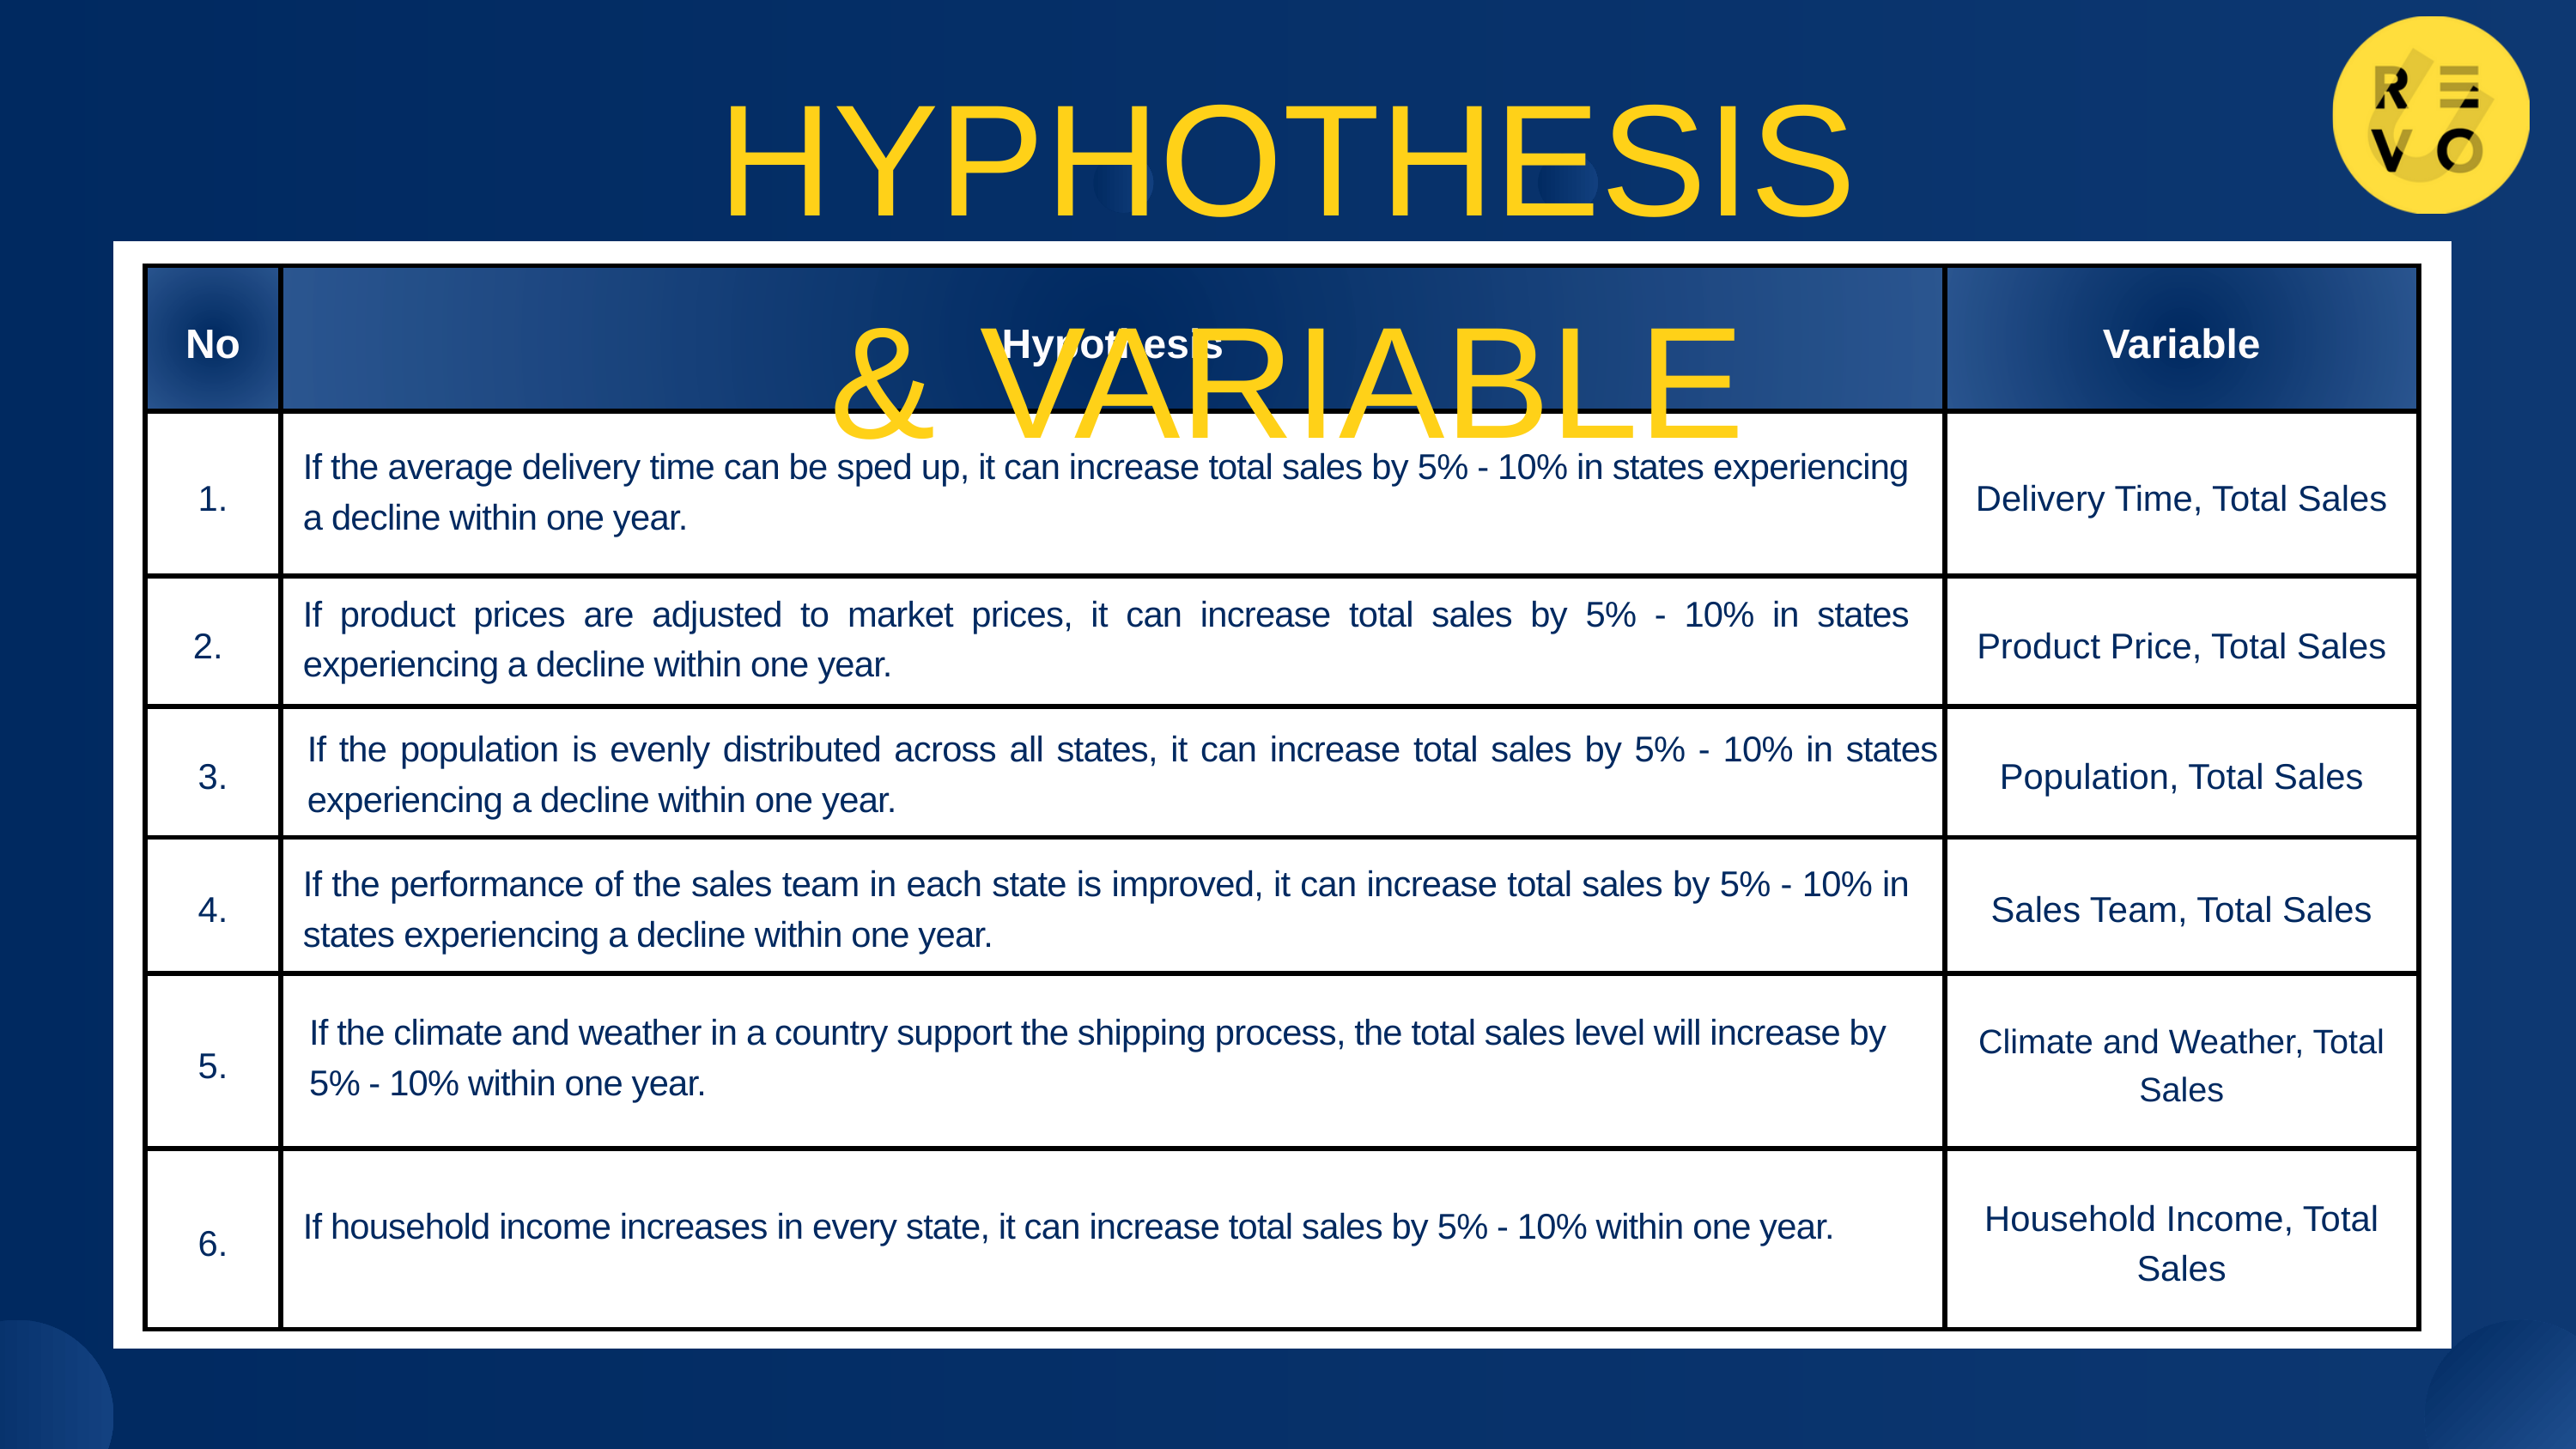

HYPHOTHESIS & VARIABLE

| No | Hypothesis | Variable |
| --- | --- | --- |
| 1. |  | Delivery Time, Total Sales |
| 2. |  | Product Price, Total Sales |
| 3. |  | Population, Total Sales |
| 4. |  | Sales Team, Total Sales |
| 5. |  | Climate and Weather, Total Sales |
| 6. |  | Household Income, Total Sales |
If the average delivery time can be sped up, it can increase total sales by 5% - 10% in states experiencing a decline within one year.
If product prices are adjusted to market prices, it can increase total sales by 5% - 10% in states experiencing a decline within one year.
If the population is evenly distributed across all states, it can increase total sales by 5% - 10% in states experiencing a decline within one year.
If the performance of the sales team in each state is improved, it can increase total sales by 5% - 10% in states experiencing a decline within one year.
If the climate and weather in a country support the shipping process, the total sales level will increase by 5% - 10% within one year.

If household income increases in every state, it can increase total sales by 5% - 10% within one year.